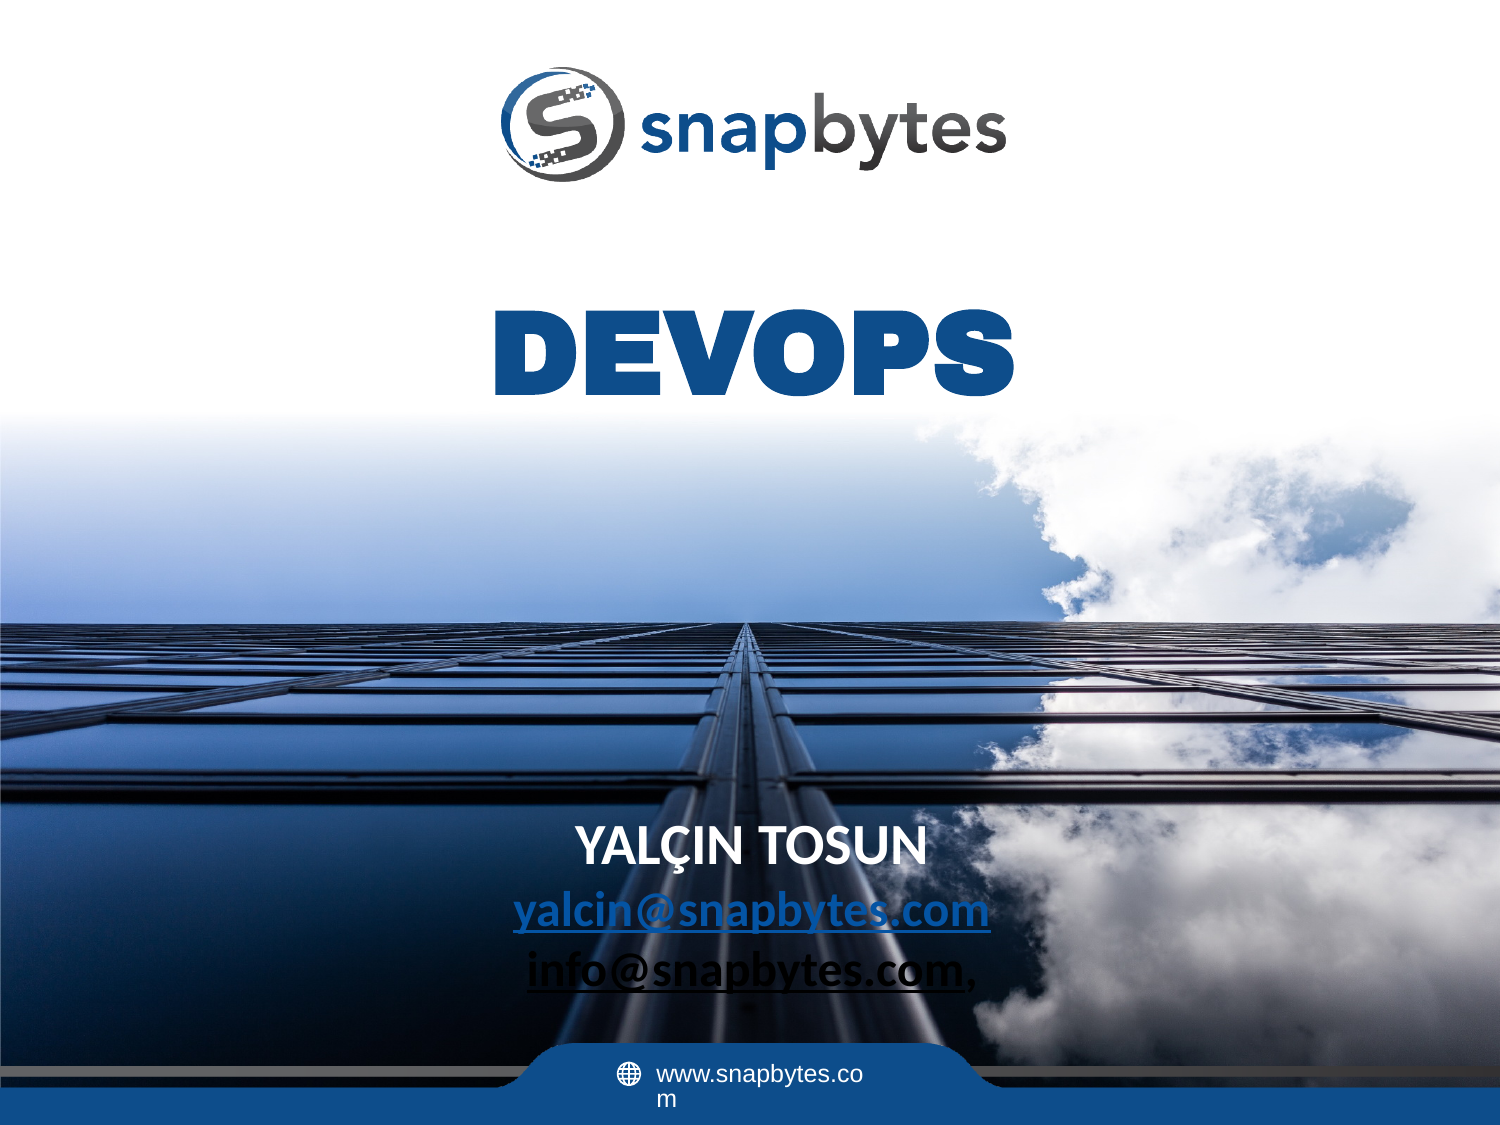

# DEVOPS
YALÇIN TOSUN
yalcin@snapbytes.com
info@snapbytes.com,
www.snapbytes.com